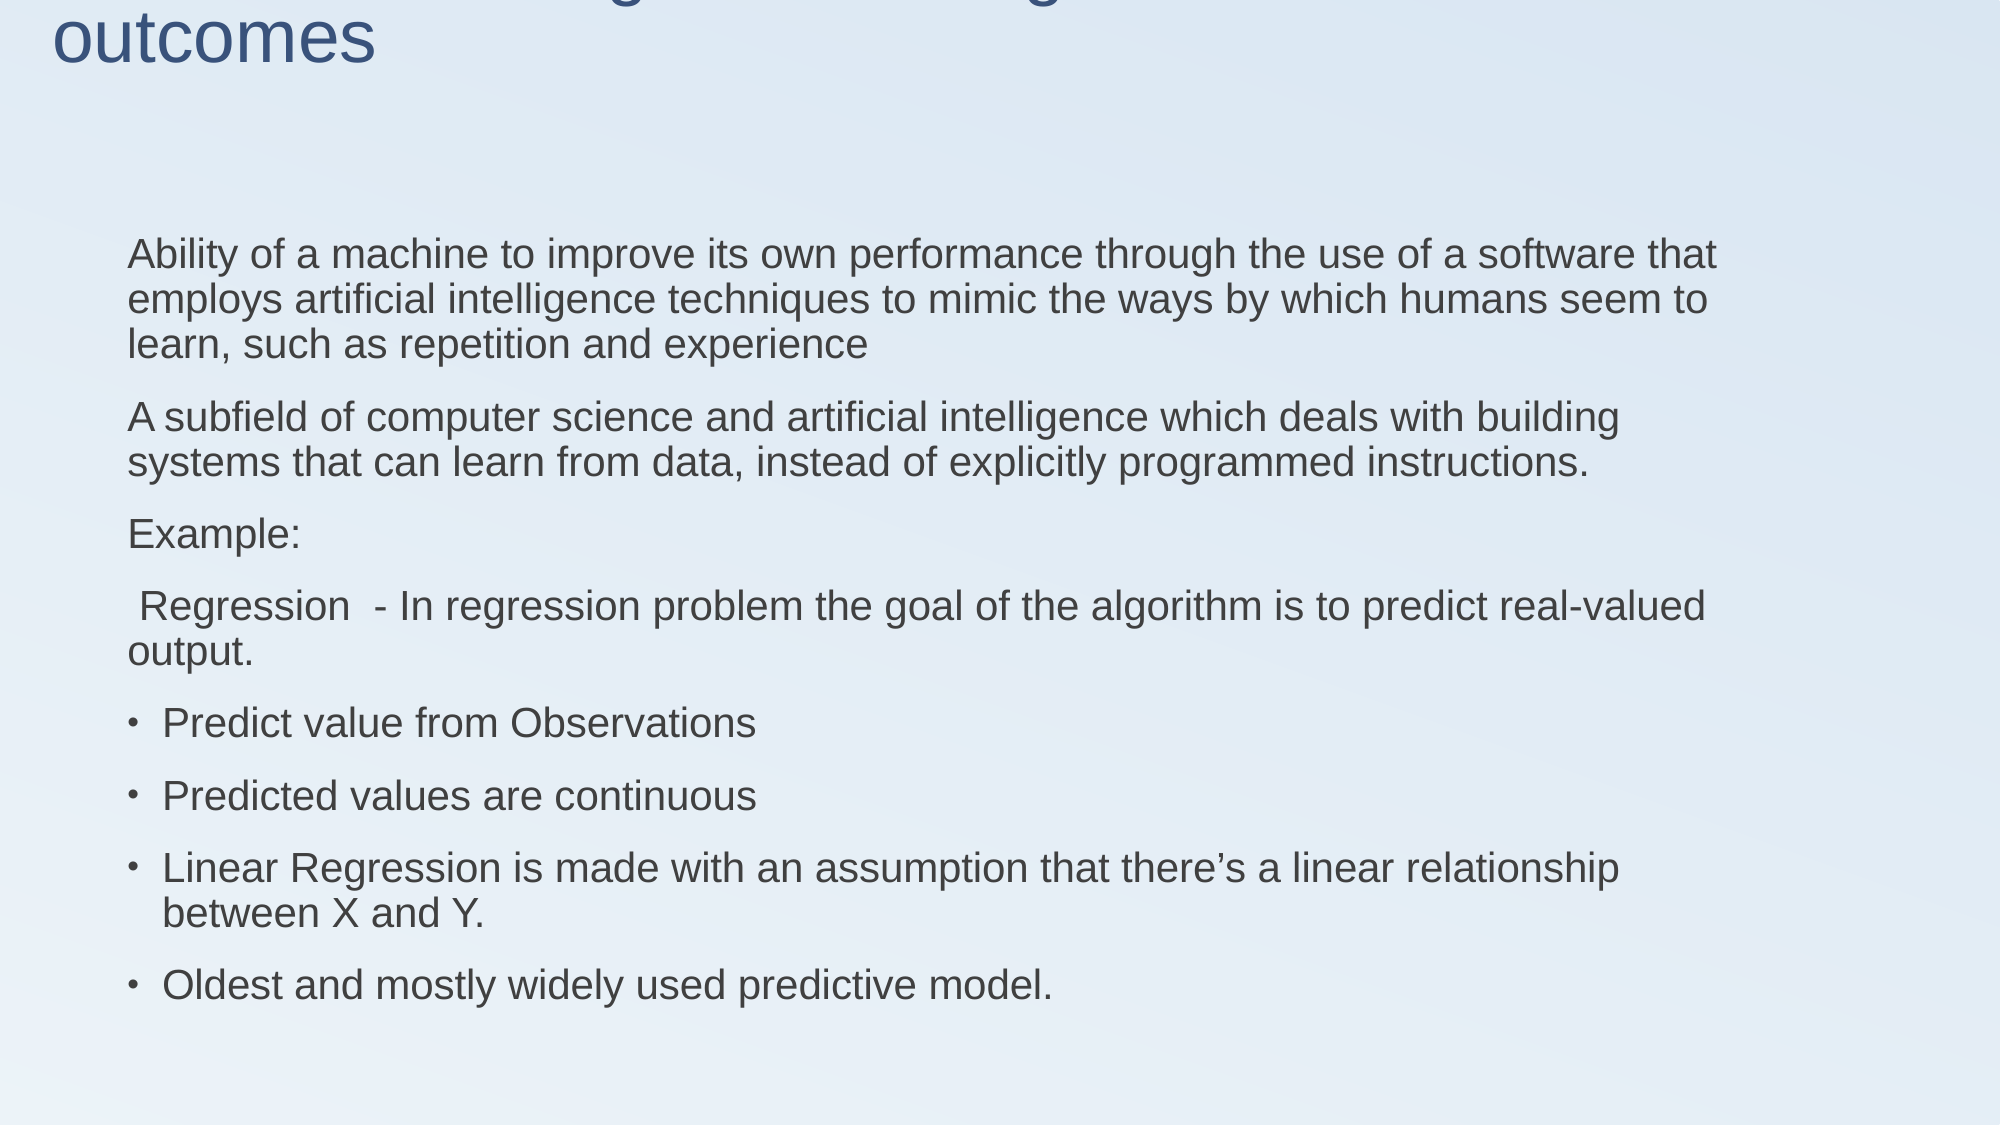

# Machine Learning – Predicting the future or outcomes
Ability of a machine to improve its own performance through the use of a software that employs artificial intelligence techniques to mimic the ways by which humans seem to learn, such as repetition and experience
A subfield of computer science and artificial intelligence which deals with building systems that can learn from data, instead of explicitly programmed instructions.
Example:
 Regression  - In regression problem the goal of the algorithm is to predict real-valued output.
Predict value from Observations
Predicted values are continuous
Linear Regression is made with an assumption that there’s a linear relationship between X and Y.
Oldest and mostly widely used predictive model.